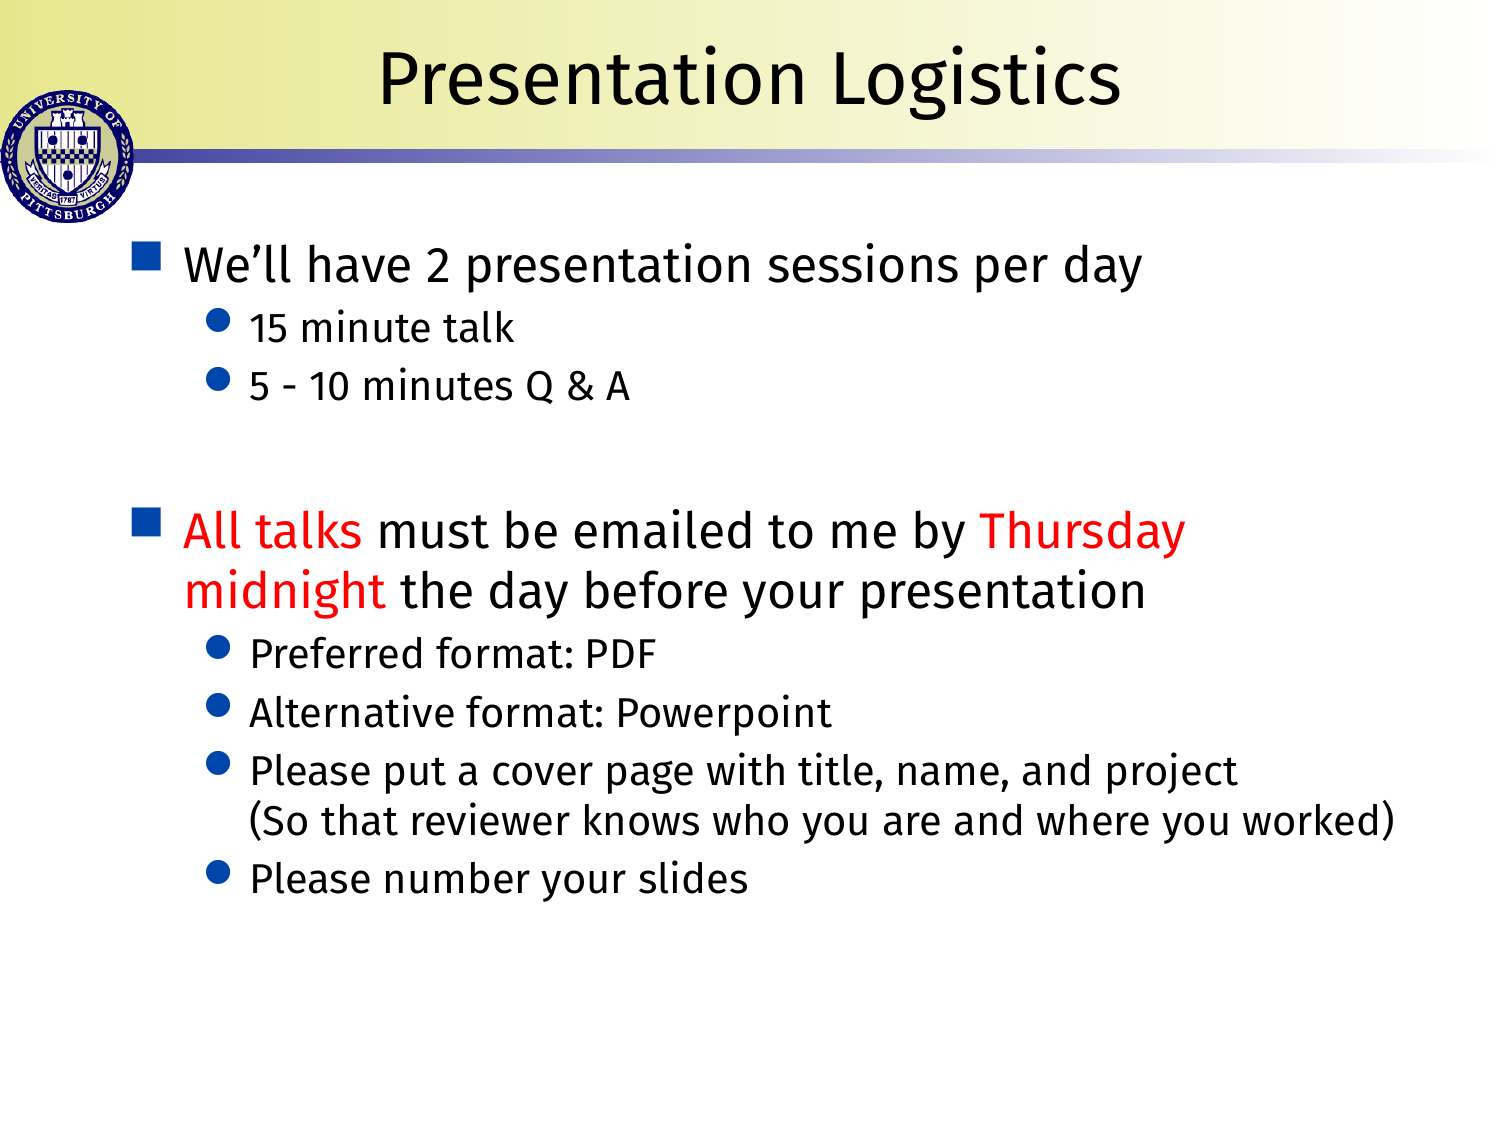

# Presentation Logistics
We’ll have 2 presentation sessions per day
15 minute talk
5 - 10 minutes Q & A

All talks must be emailed to me by Thursday midnight the day before your presentation
Preferred format: PDF
Alternative format: Powerpoint
Please put a cover page with title, name, and project
(So that reviewer knows who you are and where you worked)
Please number your slides